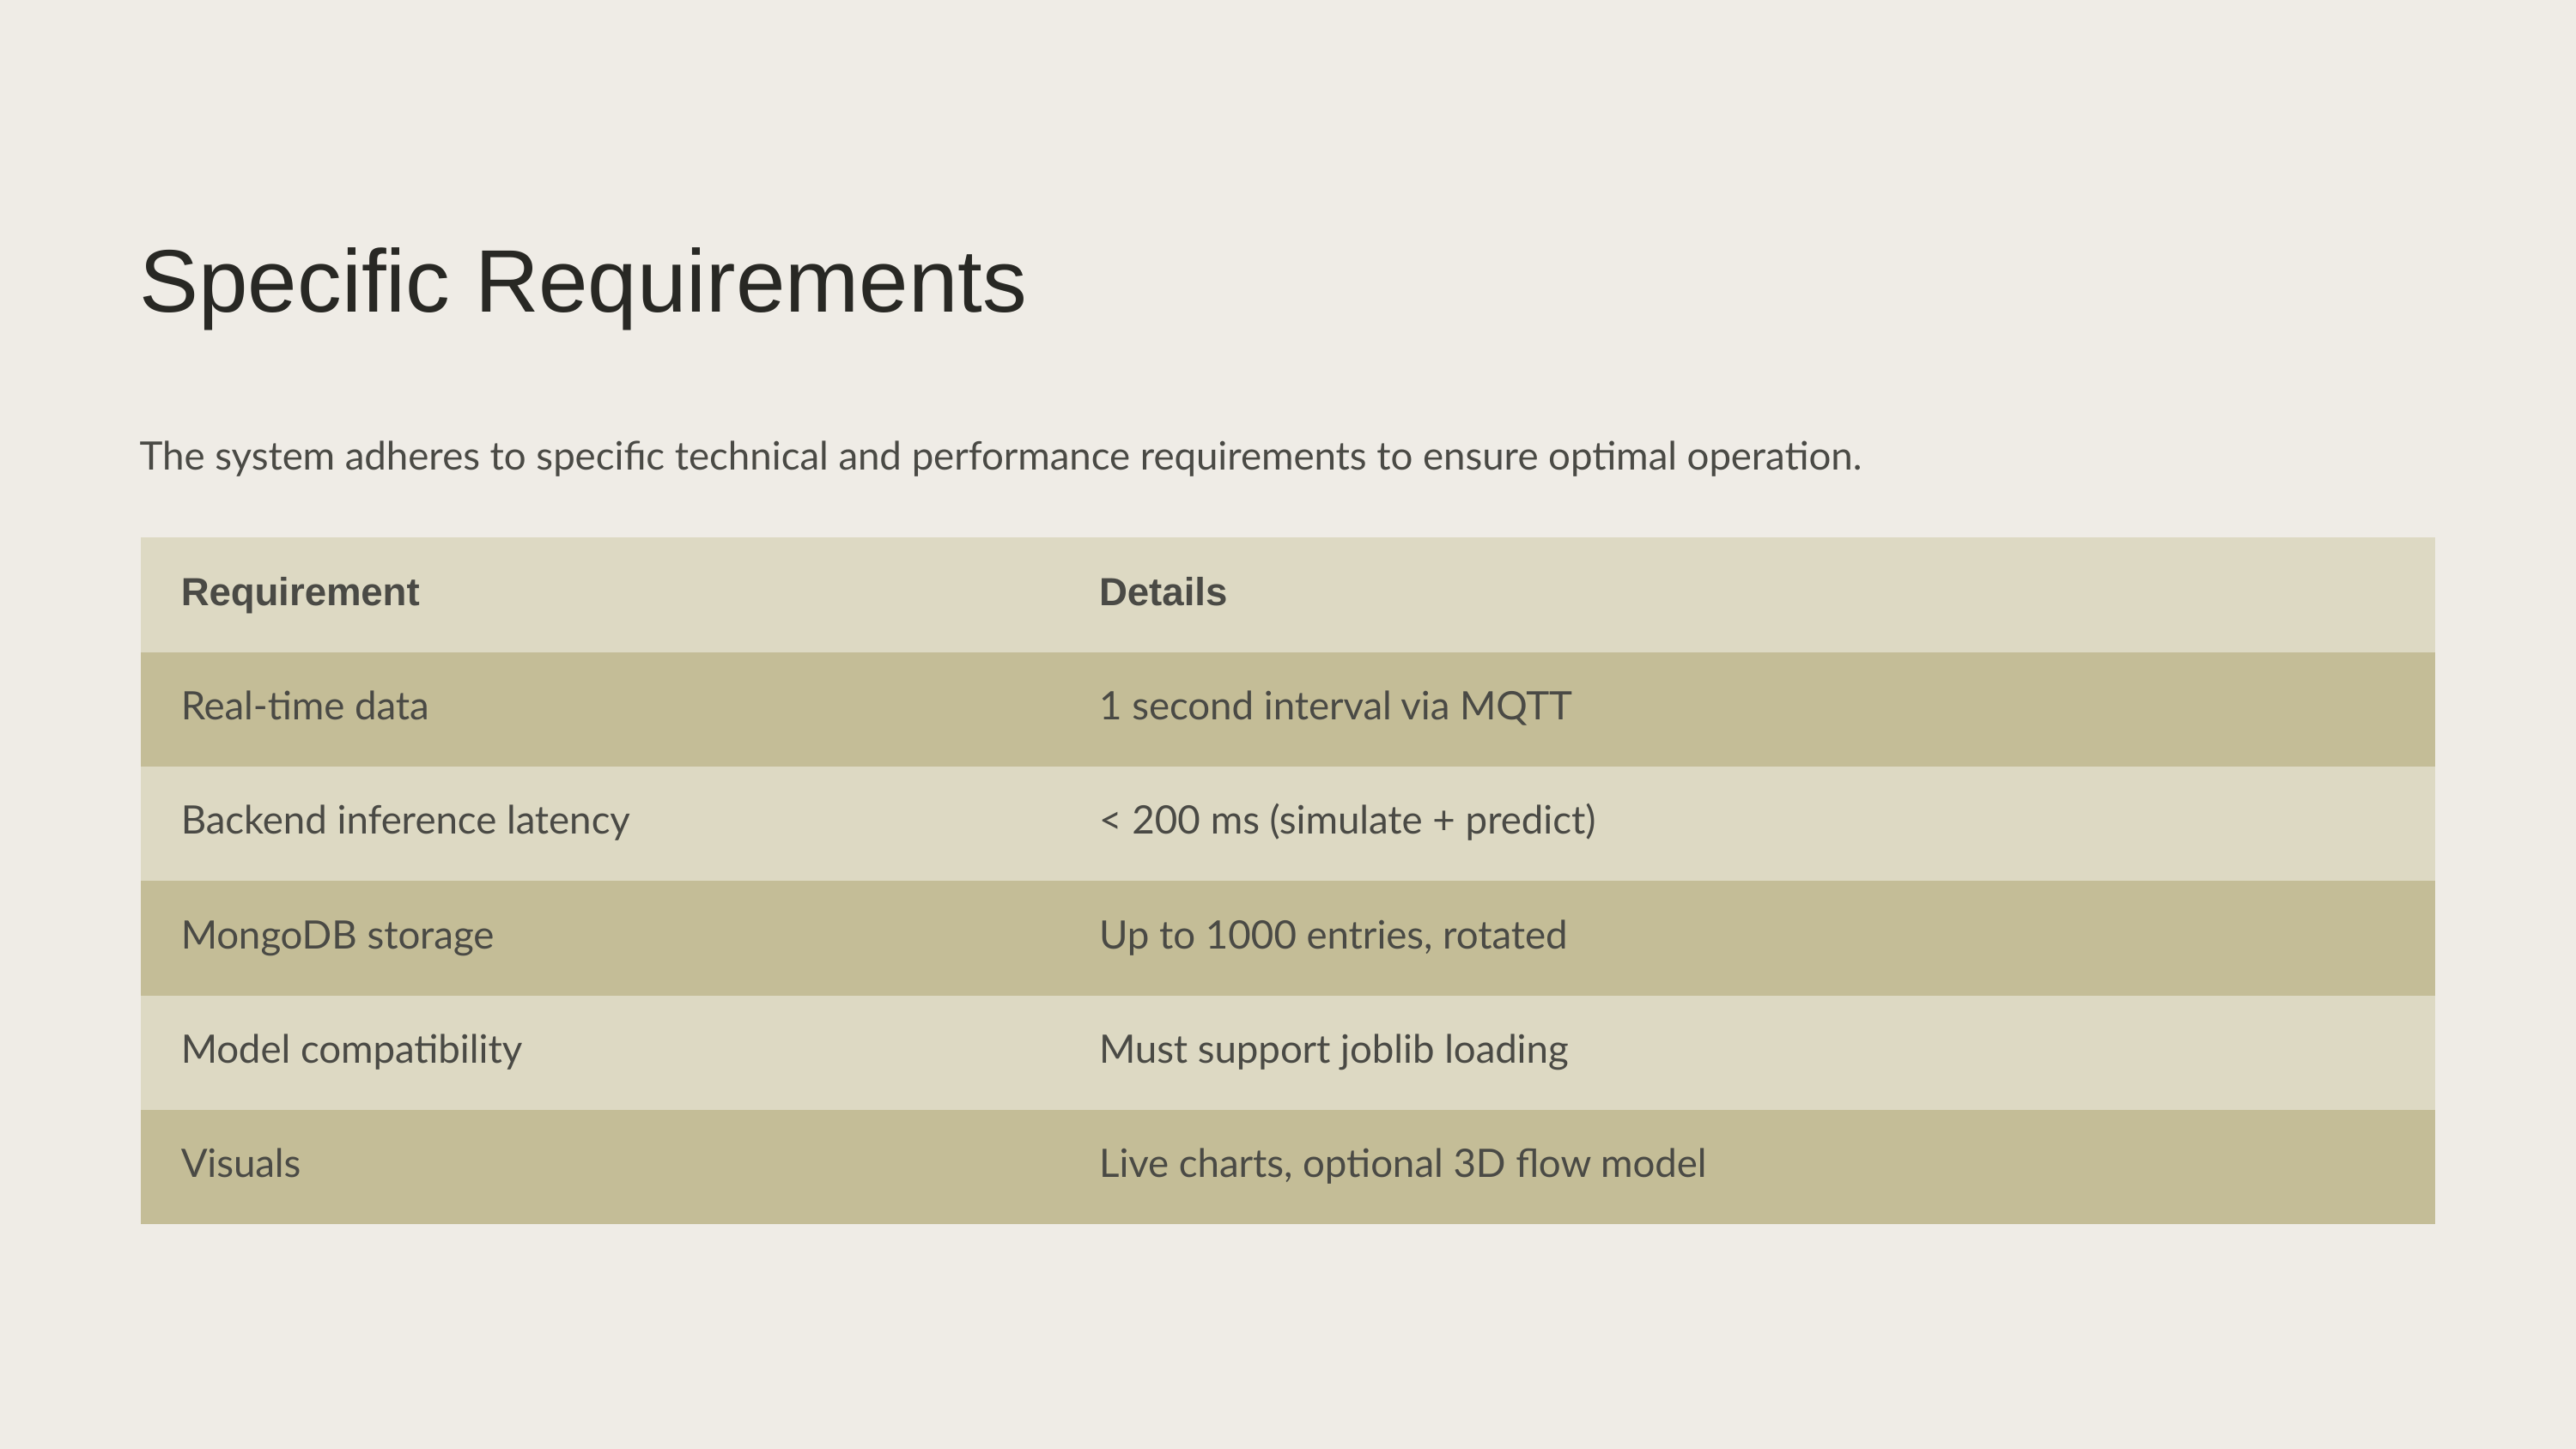

Specific Requirements
The system adheres to specific technical and performance requirements to ensure optimal operation.

Requirement
Details

Real-time data
1 second interval via MQTT

Backend inference latency
< 200 ms (simulate + predict)

MongoDB storage
Up to 1000 entries, rotated

Model compatibility
Must support joblib loading

Visuals
Live charts, optional 3D flow model